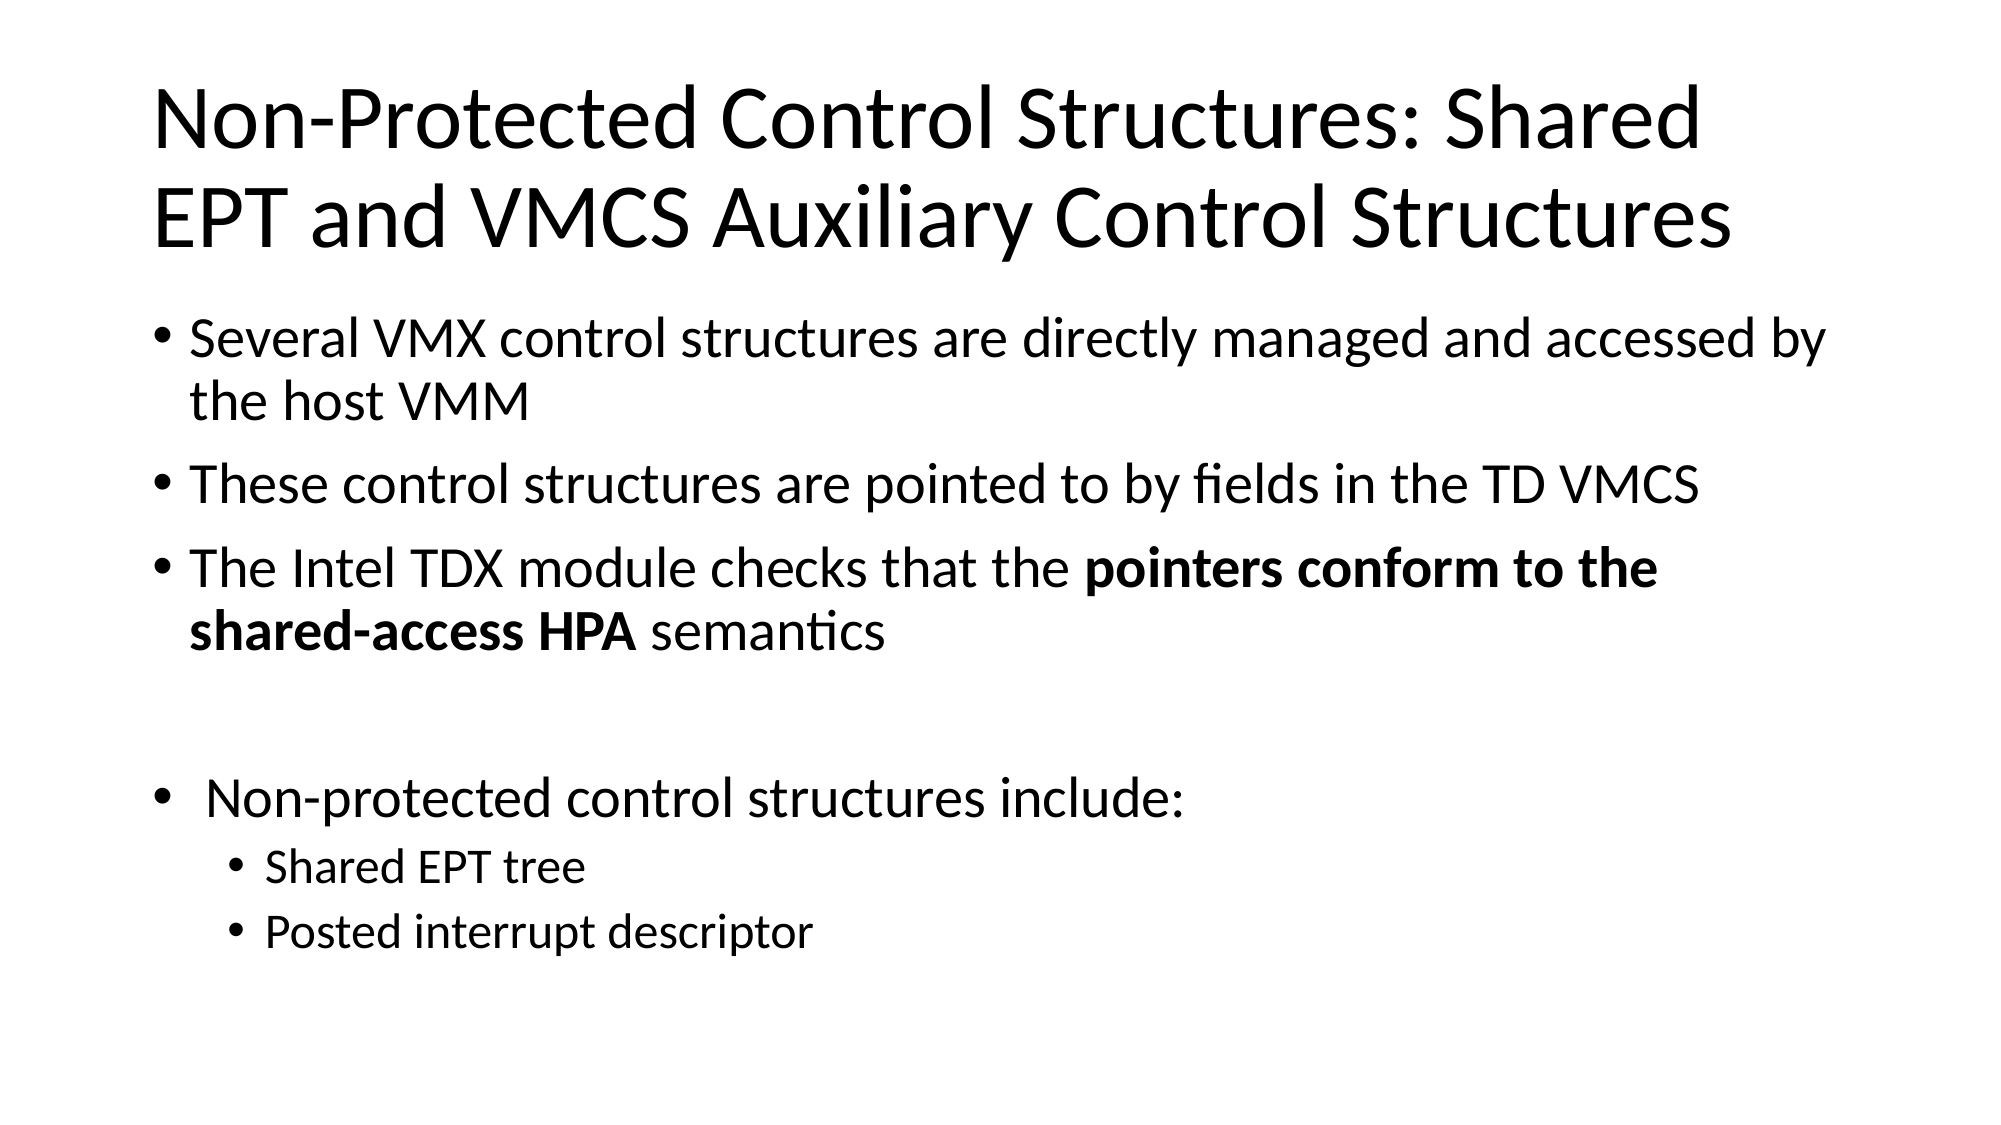

# ﻿Non-Protected Control Structures: Shared EPT and VMCS Auxiliary Control Structures
﻿Several VMX control structures are directly managed and accessed by the host VMM
These control structures are pointed to by fields in the TD VMCS
The Intel TDX module checks that the pointers conform to the shared-access HPA semantics

﻿ Non-protected control structures include:
Shared EPT tree
Posted interrupt descriptor